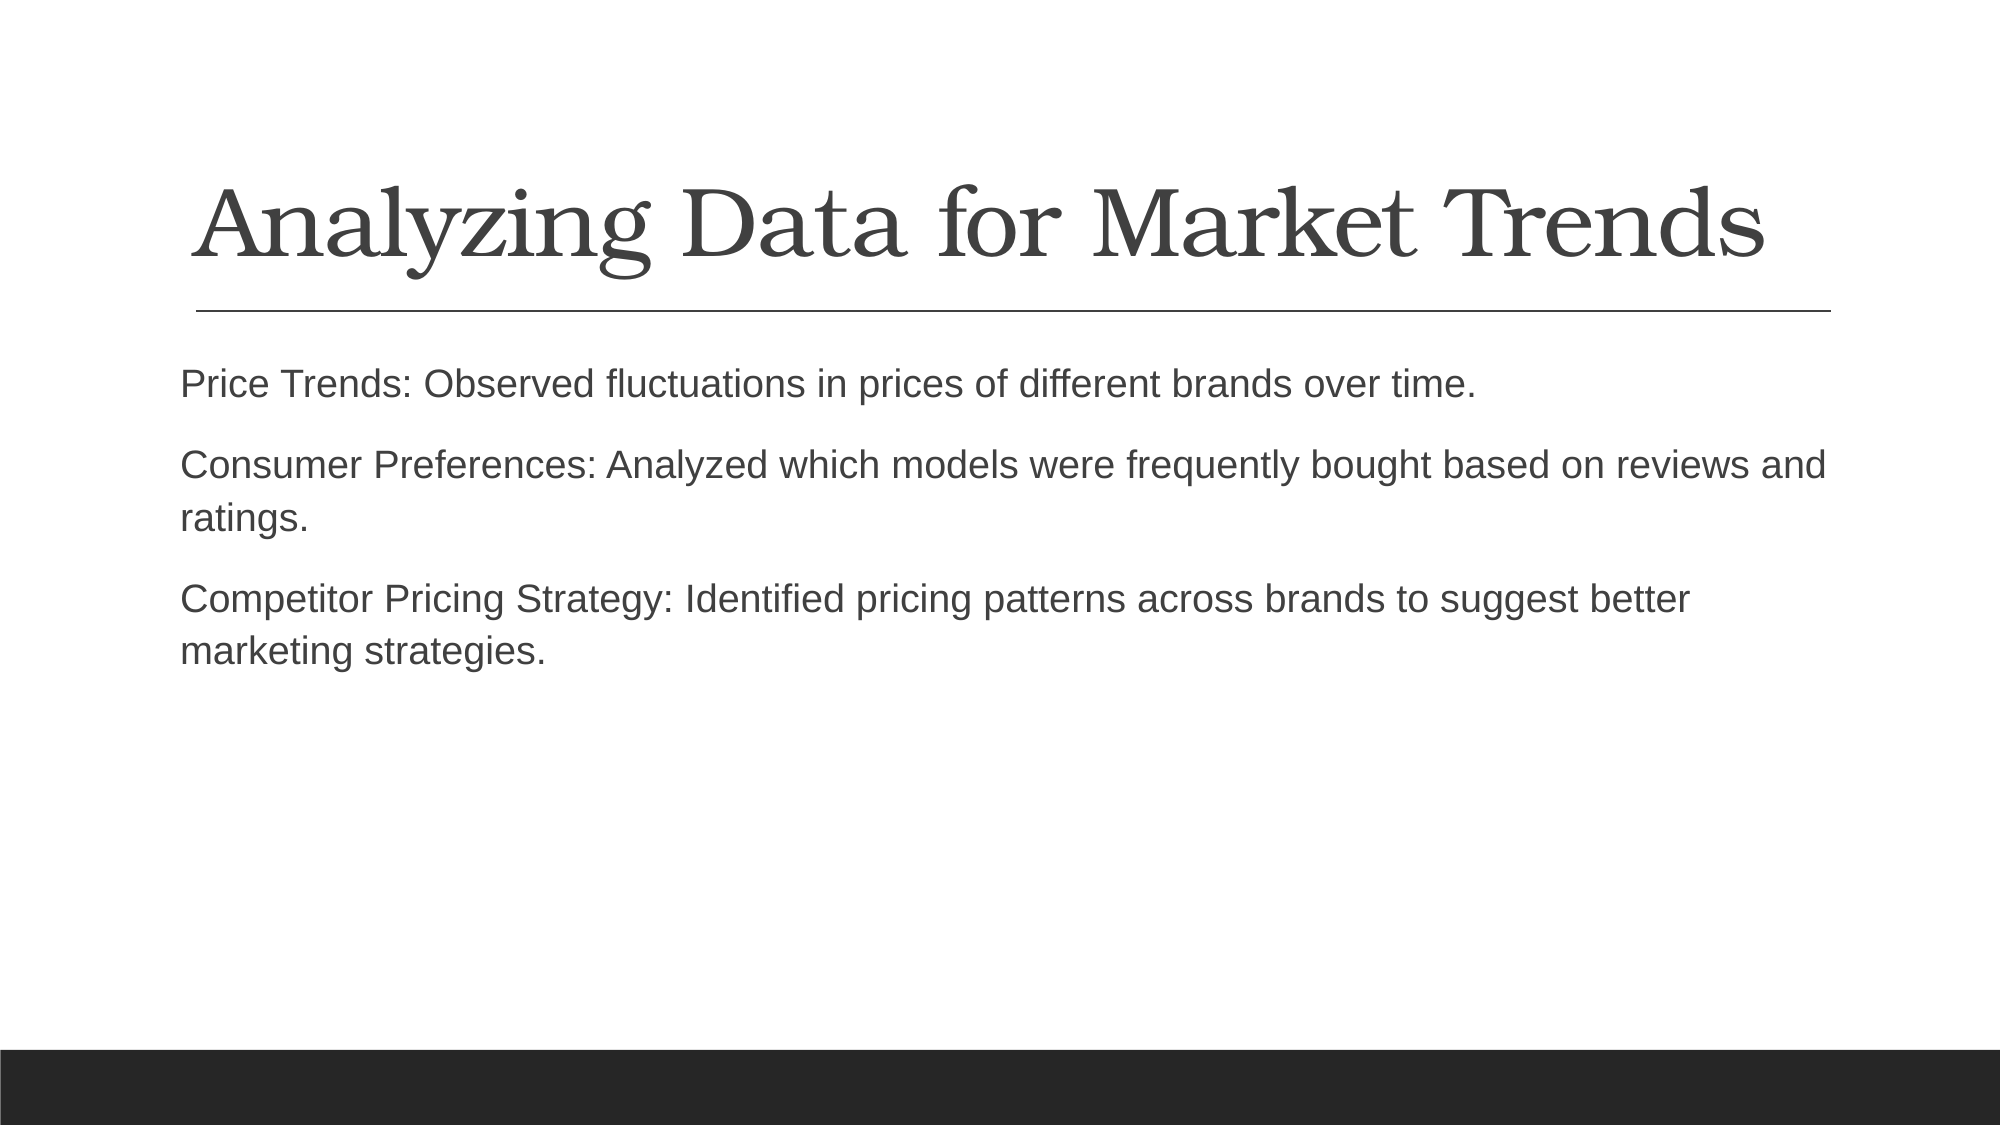

# Analyzing Data for Market Trends
Price Trends: Observed fluctuations in prices of different brands over time.
Consumer Preferences: Analyzed which models were frequently bought based on reviews and ratings.
Competitor Pricing Strategy: Identified pricing patterns across brands to suggest better marketing strategies.